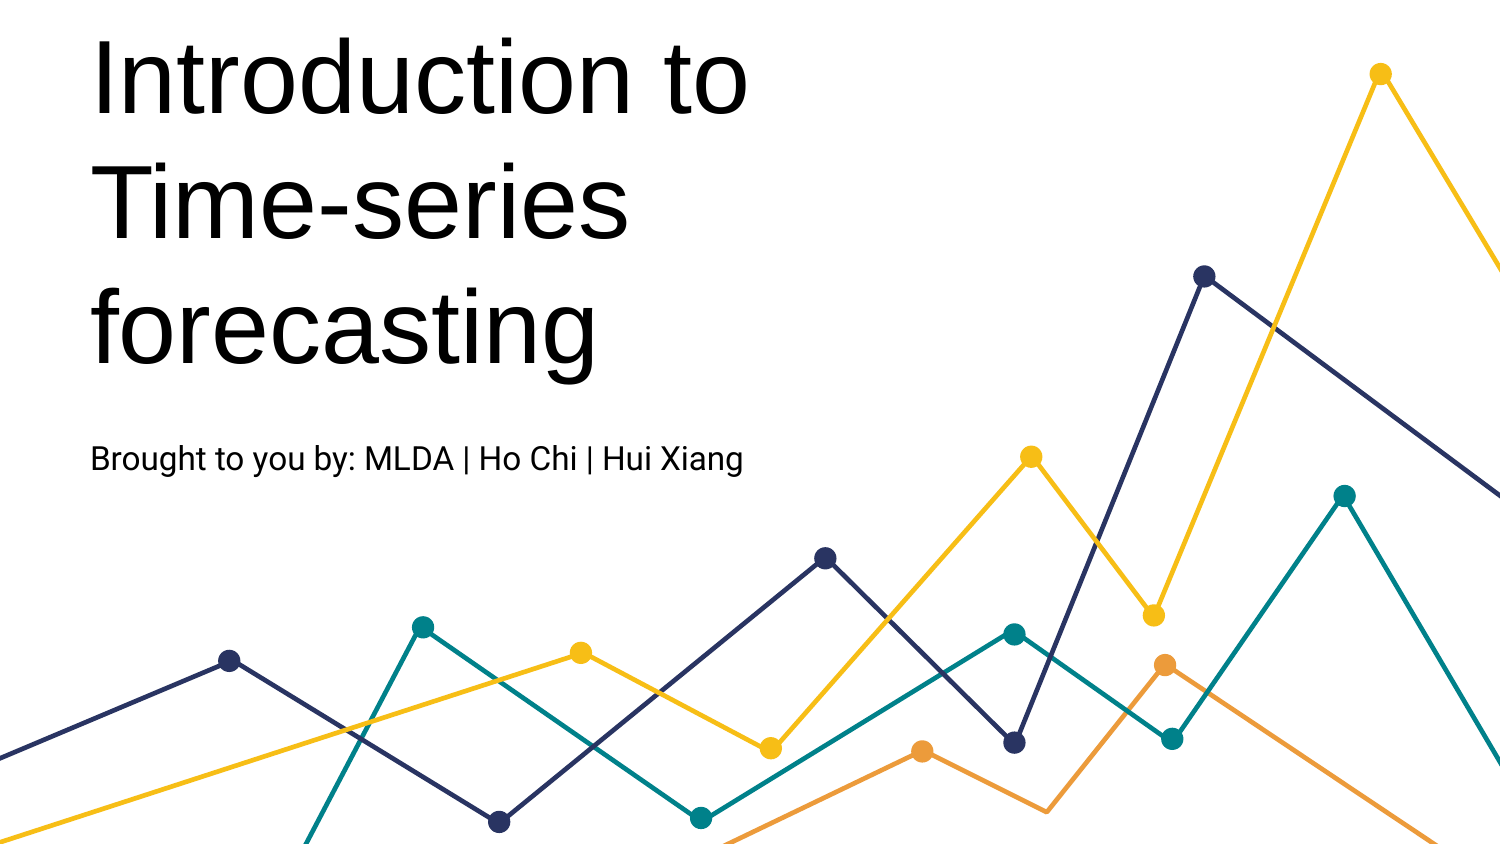

# Introduction to Time-series forecasting

Brought to you by: MLDA | Ho Chi | Hui Xiang